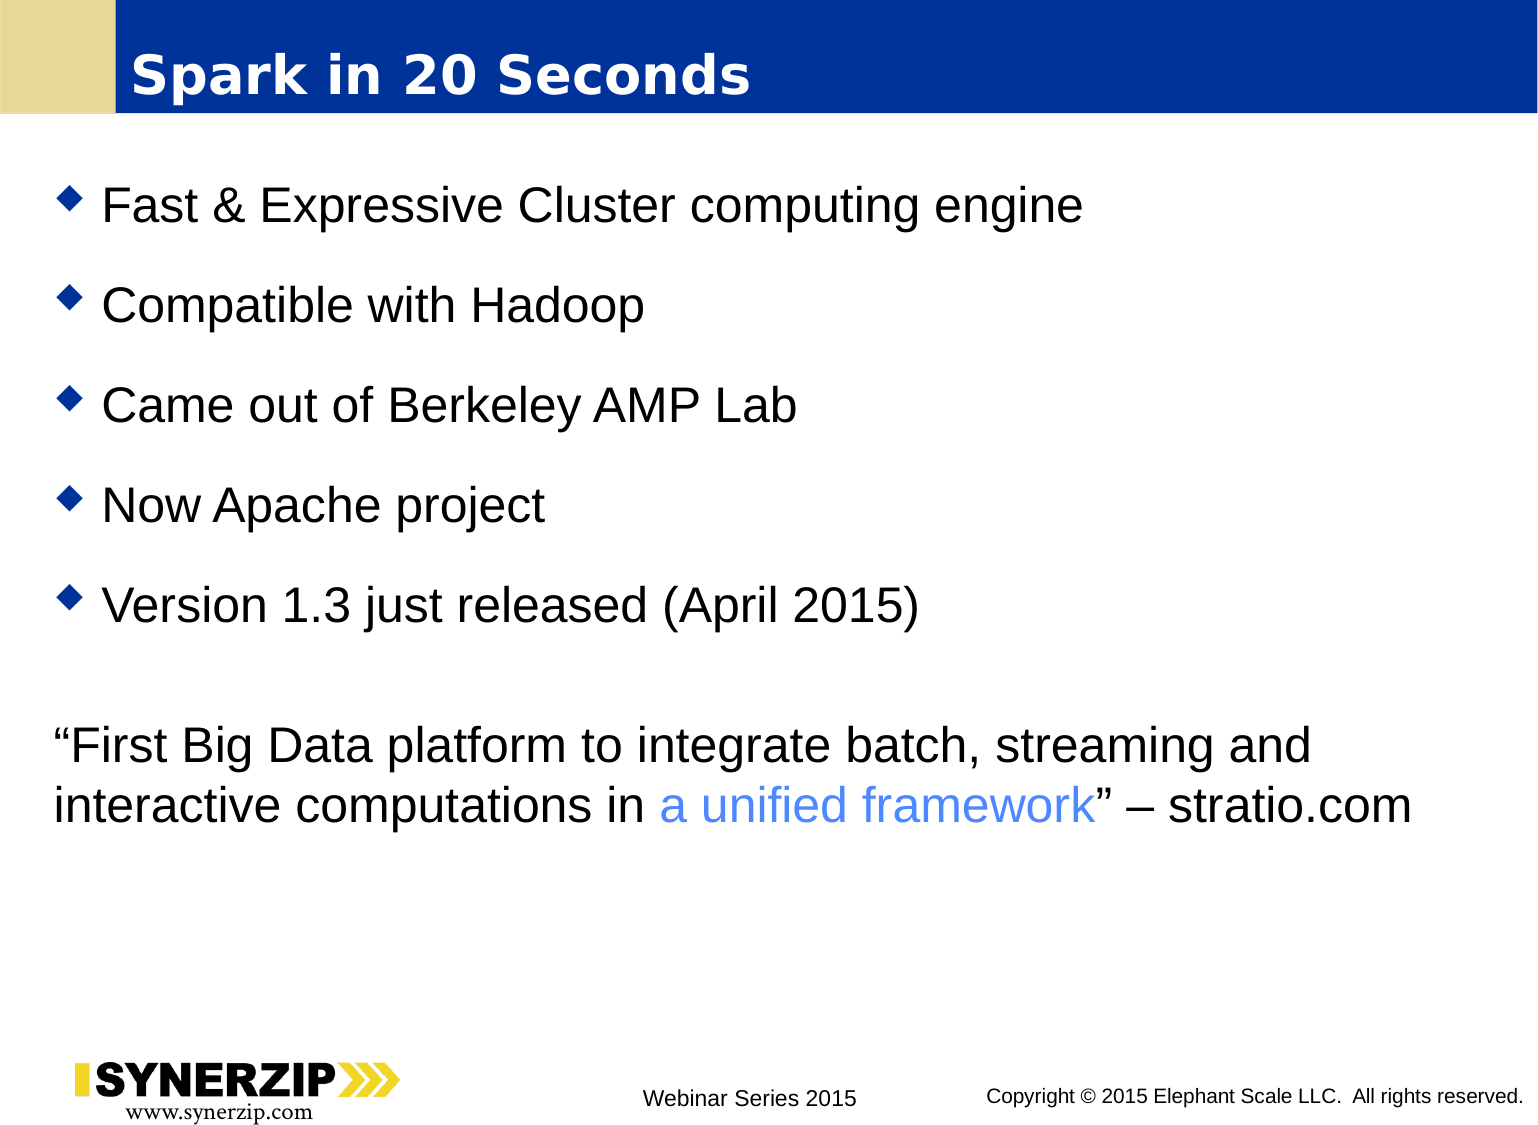

# Spark in 20 Seconds
Fast & Expressive Cluster computing engine
Compatible with Hadoop
Came out of Berkeley AMP Lab
Now Apache project
Version 1.3 just released (April 2015)

“First Big Data platform to integrate batch, streaming and interactive computations in a unified framework” – stratio.com